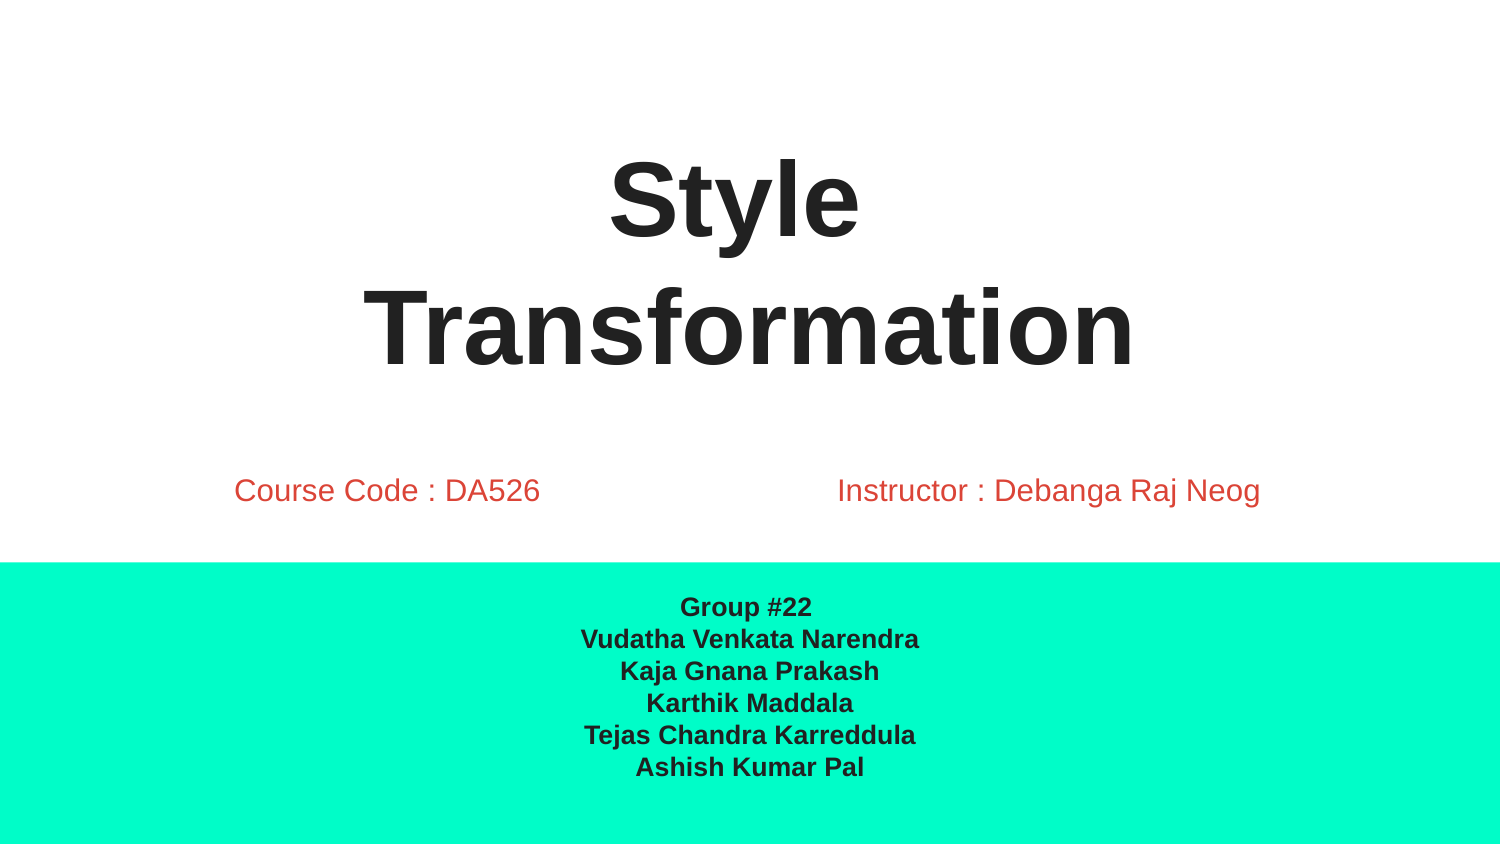

# Style  Transformation
Course Code : DA526                                  Instructor : Debanga Raj Neog

Group #22
Vudatha Venkata Narendra
Kaja Gnana Prakash
Karthik Maddala
Tejas Chandra Karreddula
Ashish Kumar Pal